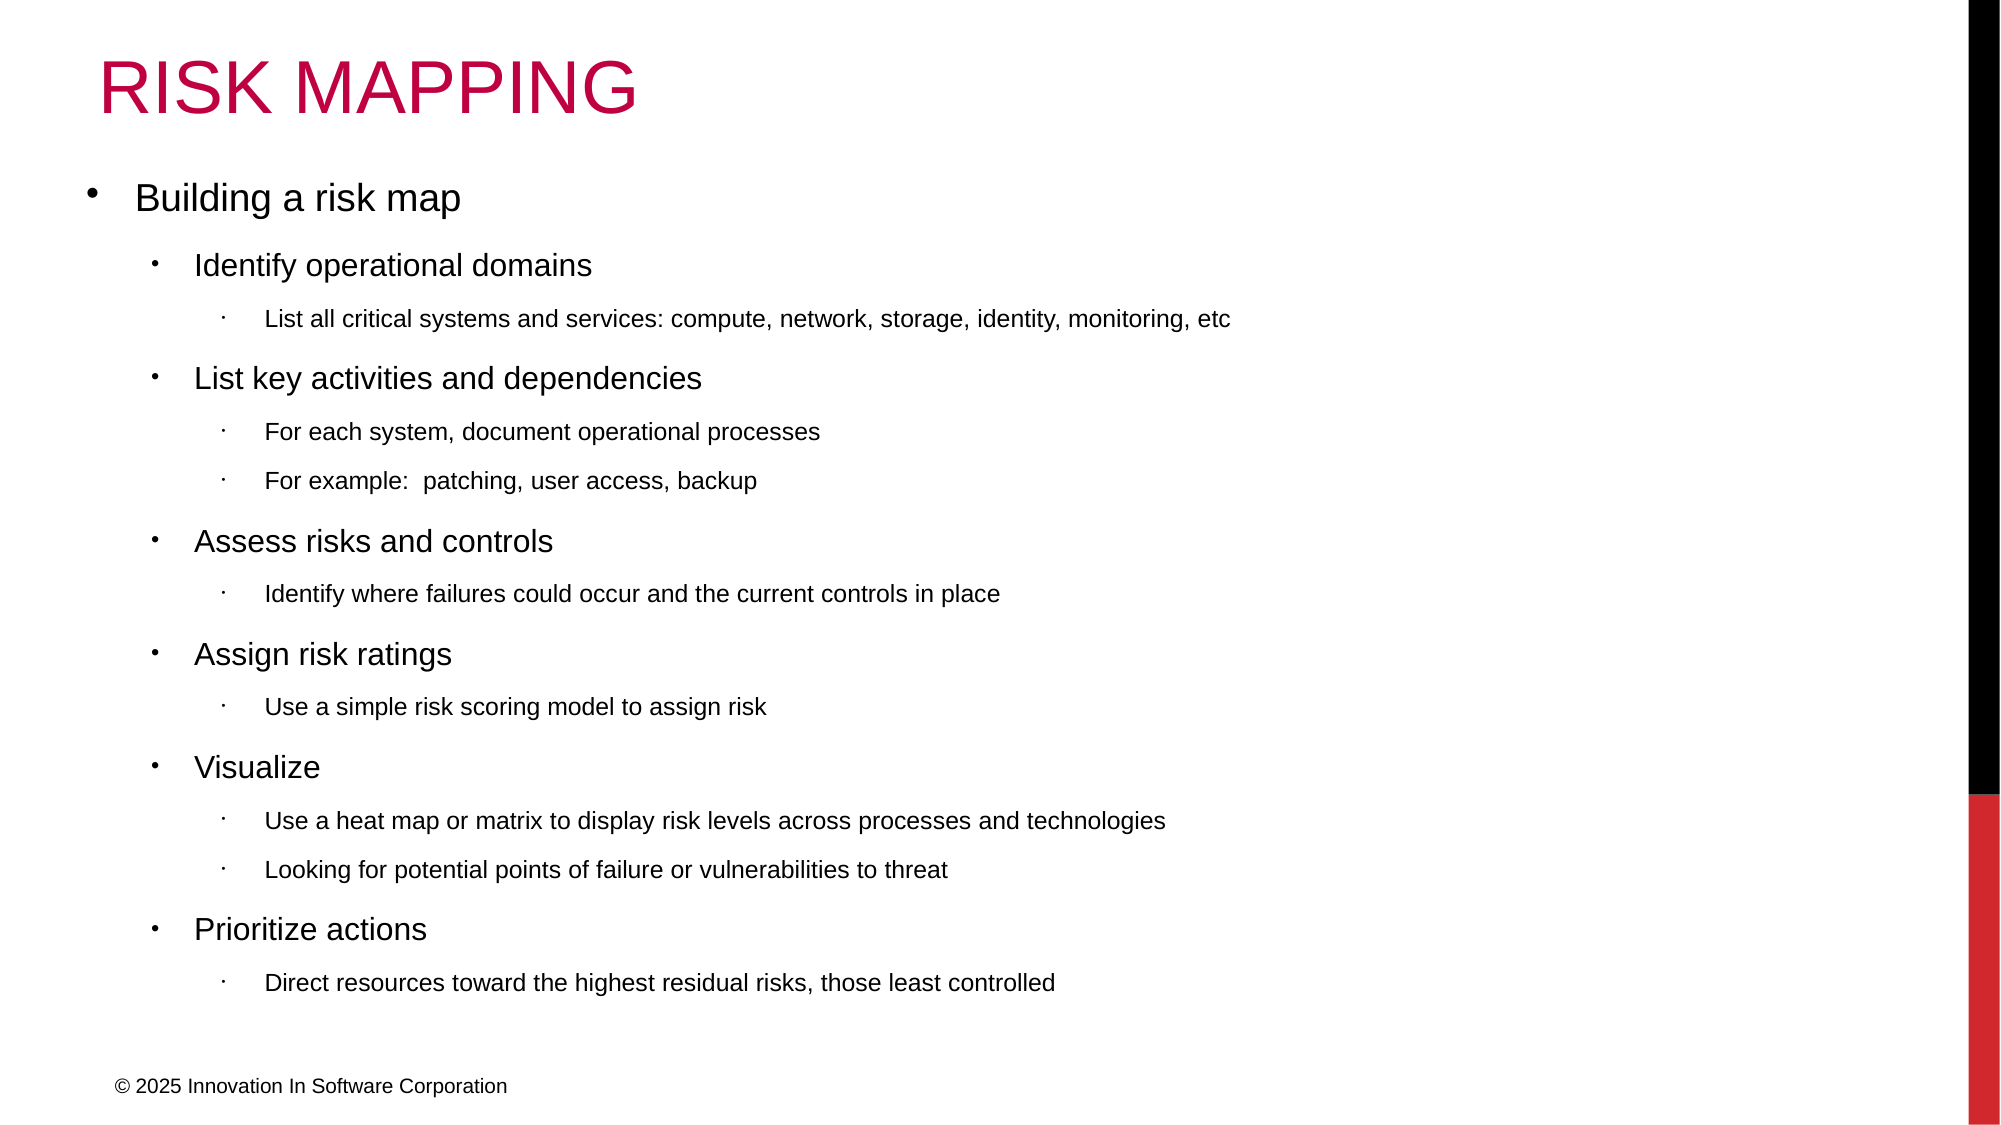

# Risk Mapping
Building a risk map
Identify operational domains
List all critical systems and services: compute, network, storage, identity, monitoring, etc
List key activities and dependencies
For each system, document operational processes
For example:  patching, user access, backup
Assess risks and controls
Identify where failures could occur and the current controls in place
Assign risk ratings
Use a simple risk scoring model to assign risk
Visualize
Use a heat map or matrix to display risk levels across processes and technologies
Looking for potential points of failure or vulnerabilities to threat
Prioritize actions
Direct resources toward the highest residual risks, those least controlled
© 2025 Innovation In Software Corporation